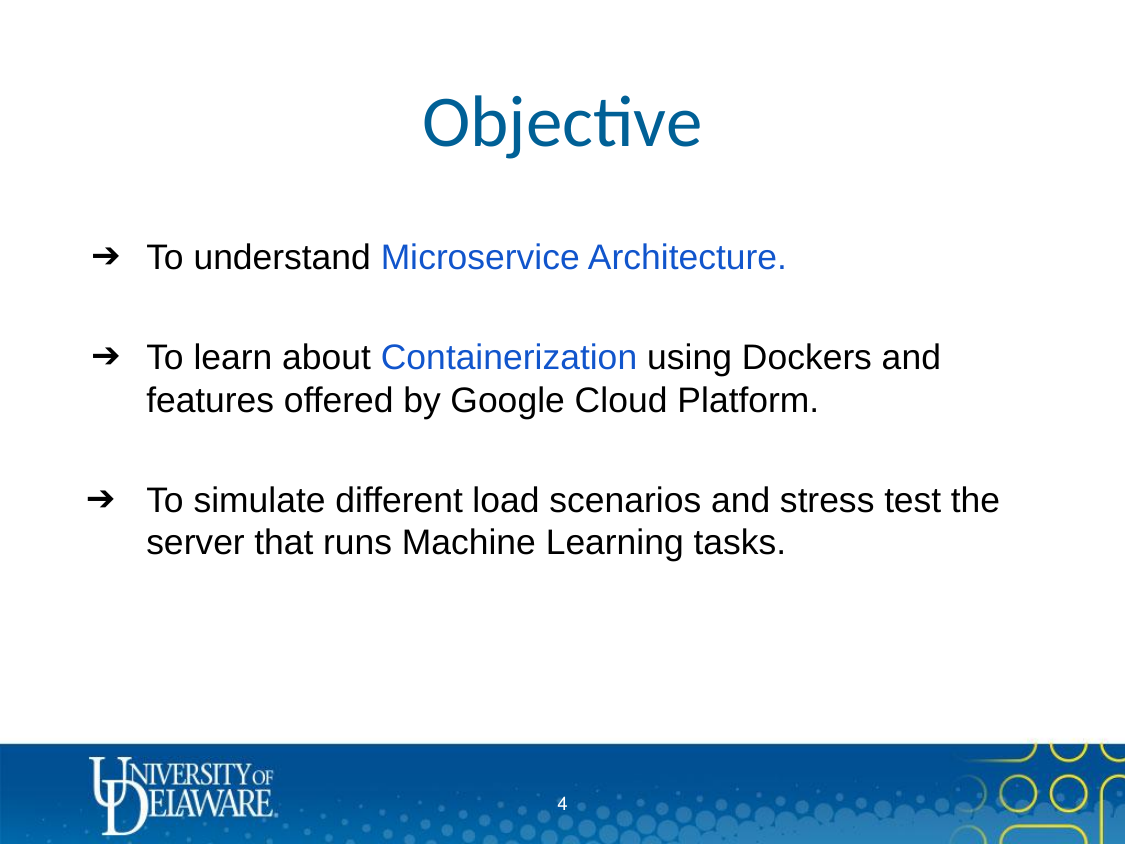

# Objective
To understand Microservice Architecture.

To learn about Containerization using Dockers and features offered by Google Cloud Platform.

To simulate different load scenarios and stress test the server that runs Machine Learning tasks.

4